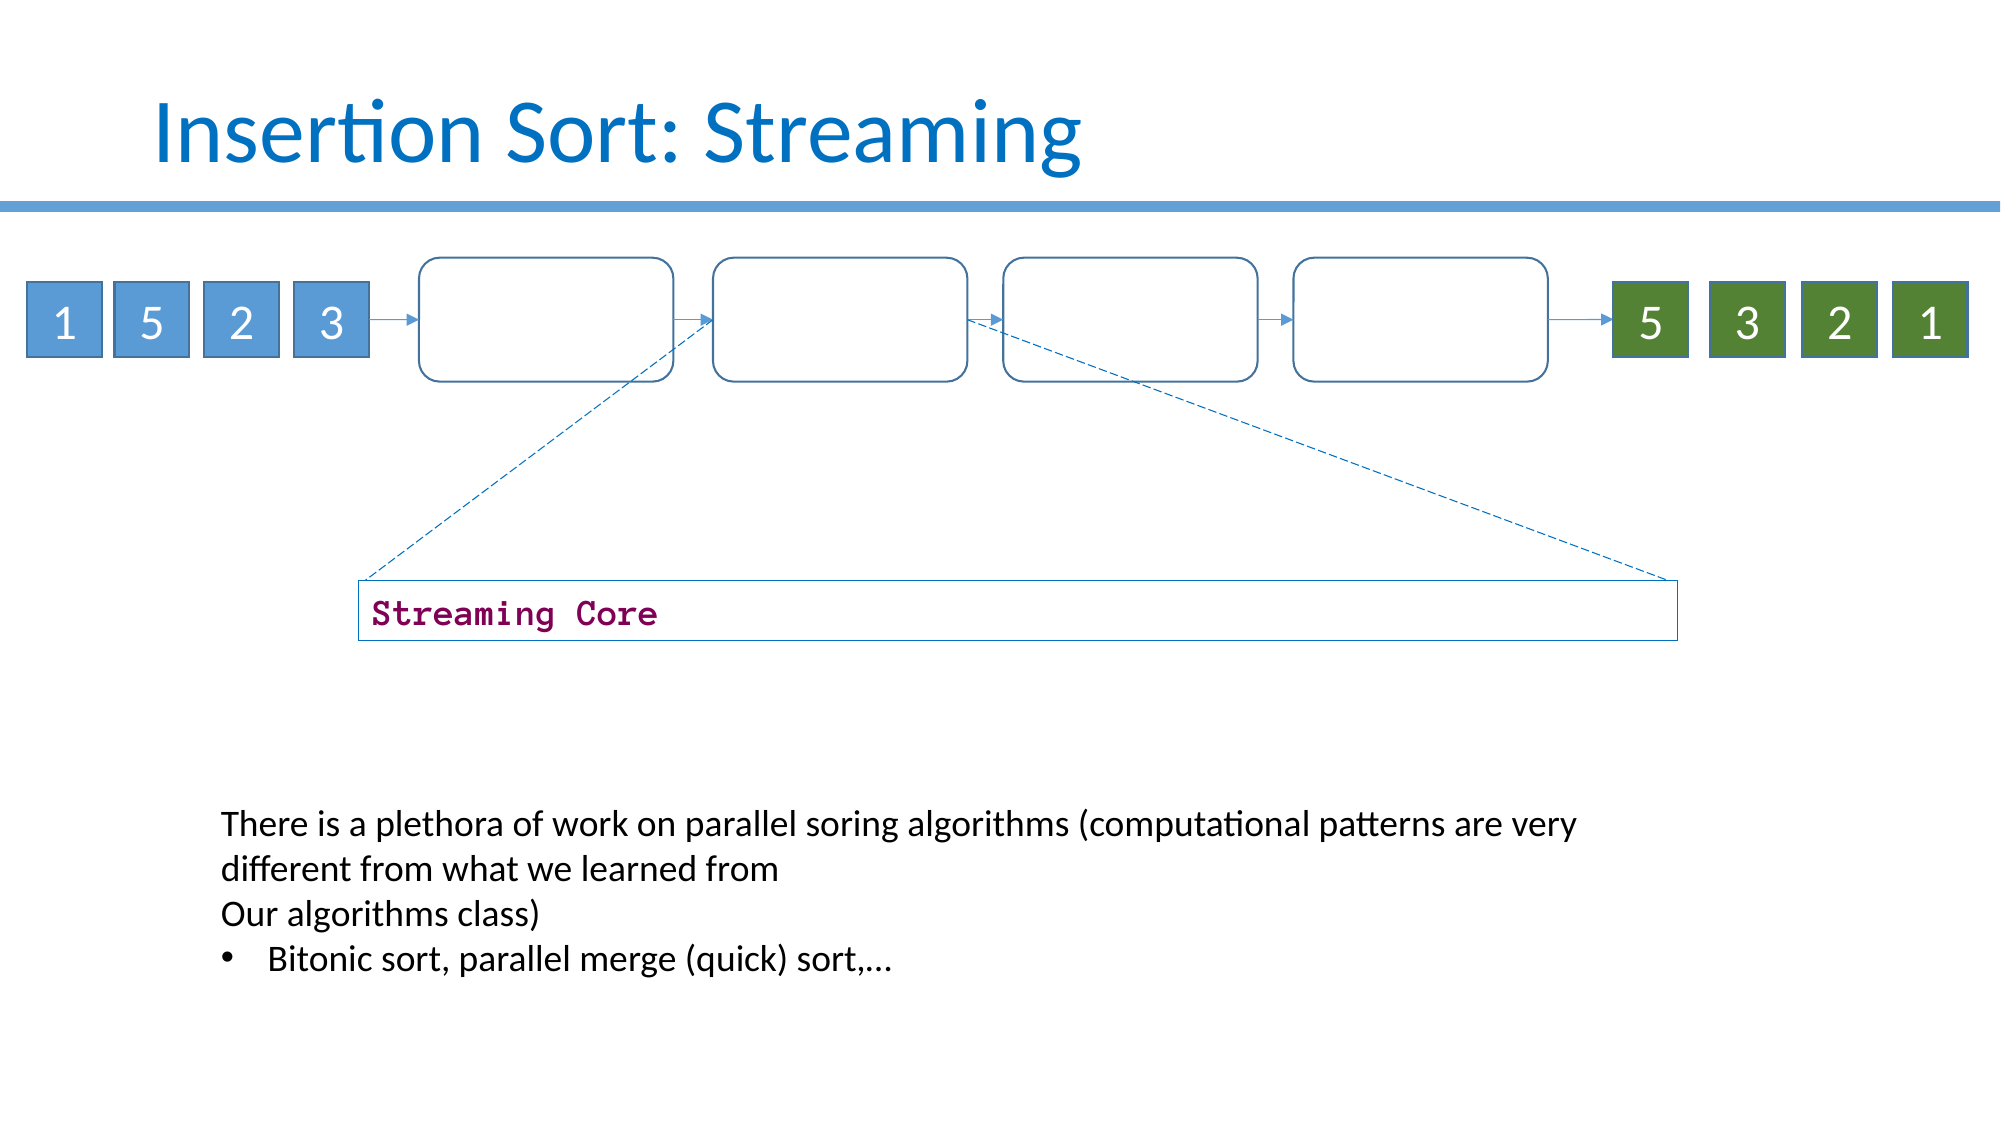

# Insertion Sort: Streaming

5
3
2
1
1
5
2
3
Streaming Core
There is a plethora of work on parallel soring algorithms (computational patterns are very different from what we learned from
Our algorithms class)
Bitonic sort, parallel merge (quick) sort,…